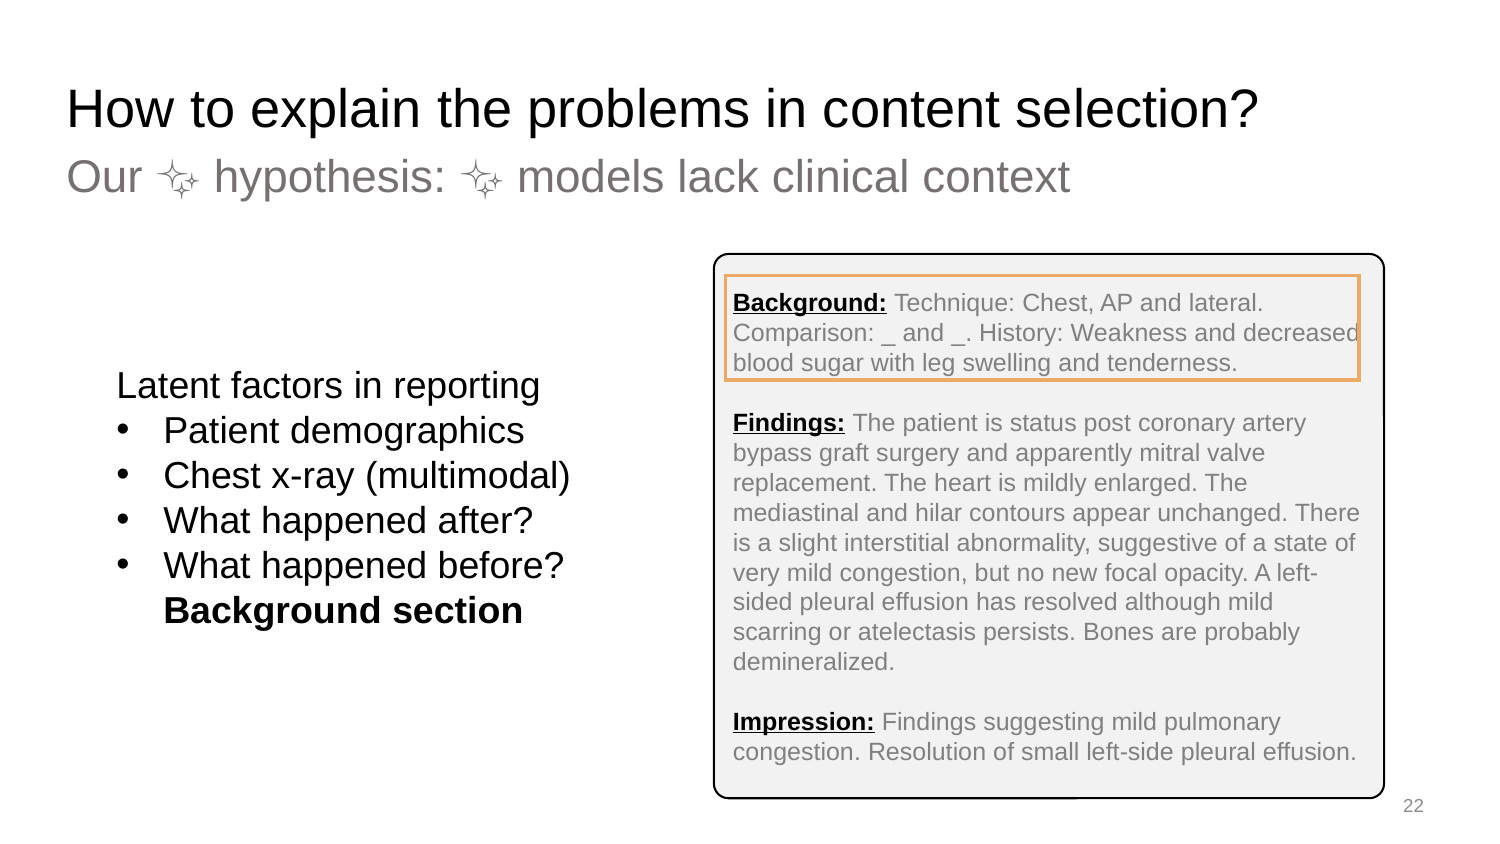

# How to explain the problems in content selection?
Our ✨ hypothesis: ✨ models lack clinical context
Background: Technique: Chest, AP and lateral. Comparison: _ and _. History: Weakness and decreased blood sugar with leg swelling and tenderness.

Findings: The patient is status post coronary artery bypass graft surgery and apparently mitral valve replacement. The heart is mildly enlarged. The mediastinal and hilar contours appear unchanged. There is a slight interstitial abnormality, suggestive of a state of very mild congestion, but no new focal opacity. A left-sided pleural effusion has resolved although mild scarring or atelectasis persists. Bones are probably demineralized.

Impression: Findings suggesting mild pulmonary congestion. Resolution of small left-side pleural effusion.

Latent factors in reporting
Patient demographics
Chest x-ray (multimodal)
What happened after?
What happened before? Background section
22